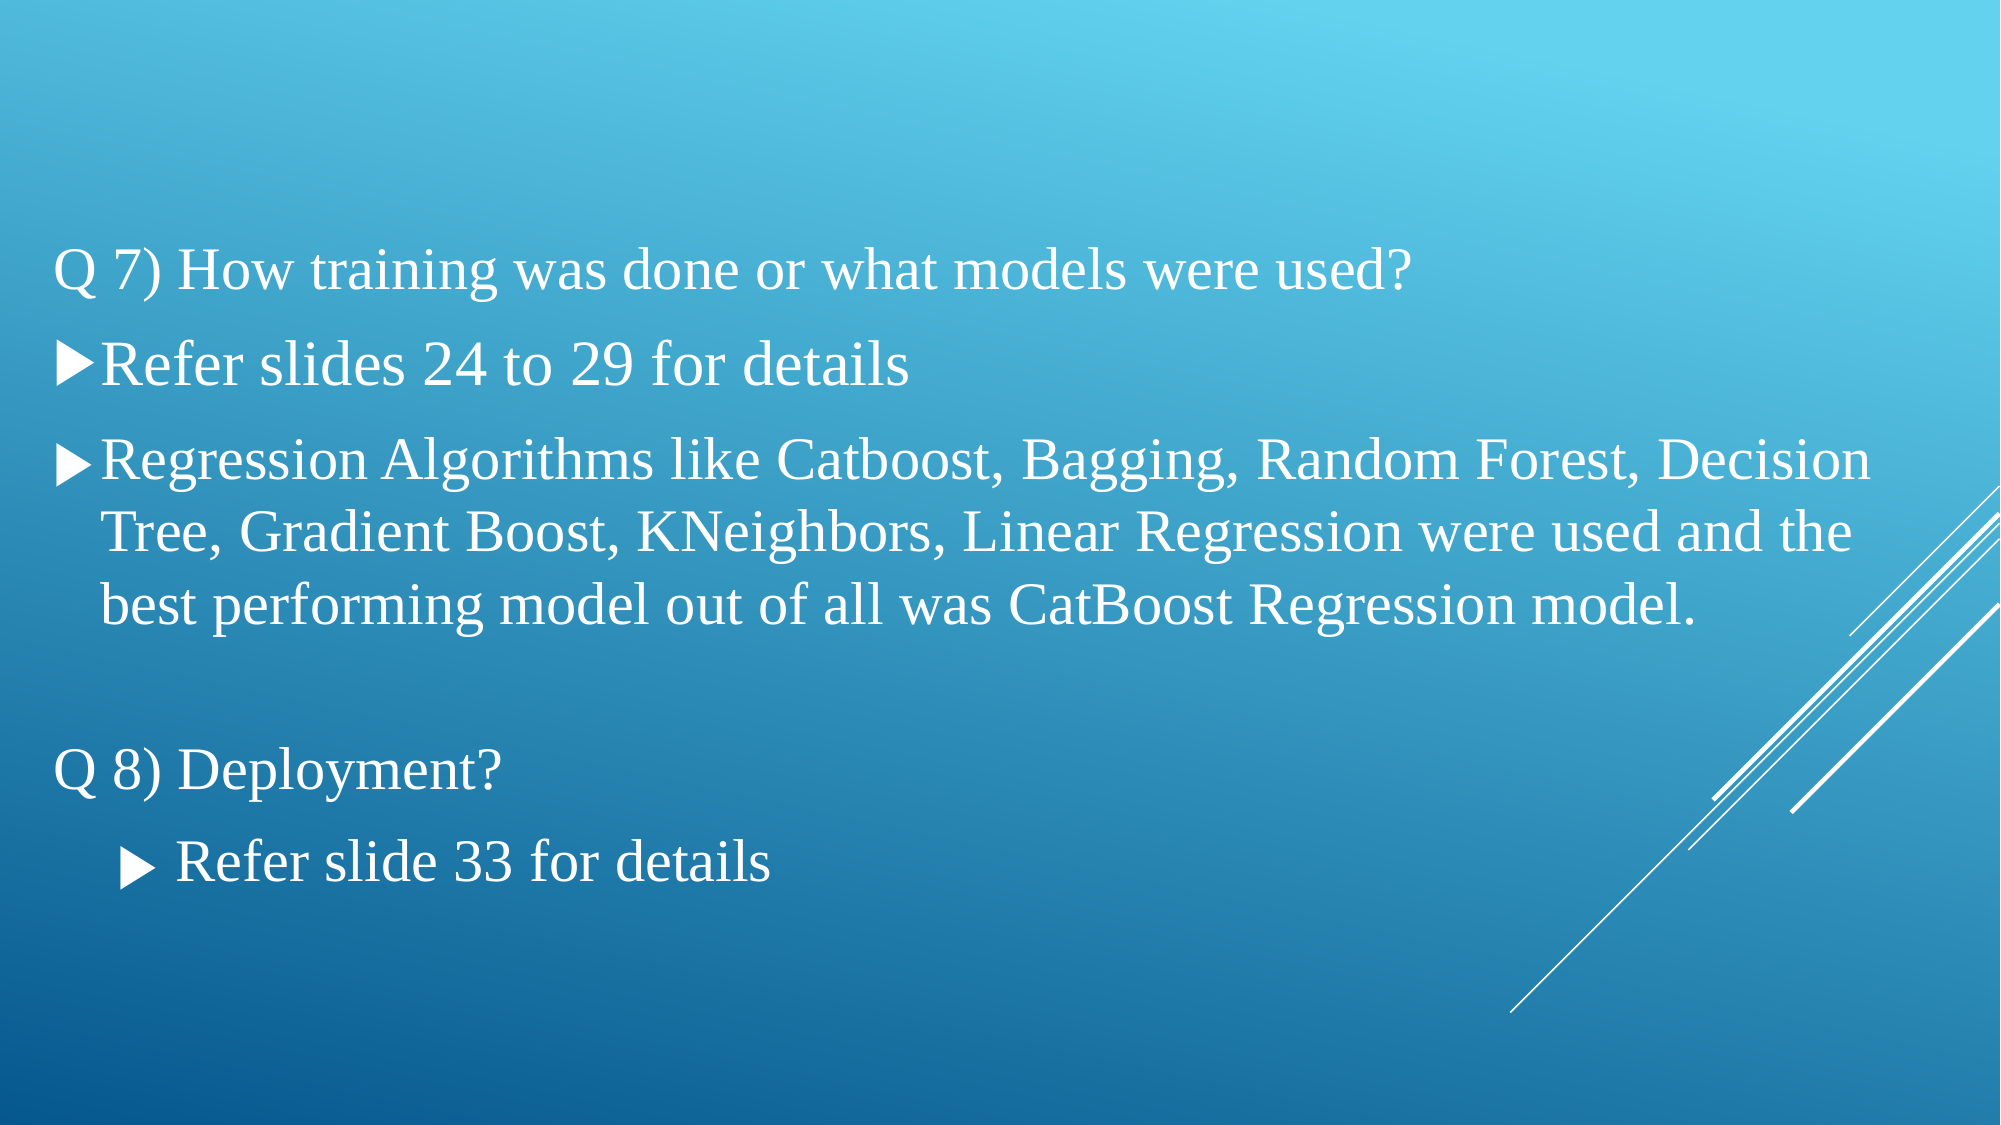

Q 7) How training was done or what models were used?
Refer slides 24 to 29 for details
Regression Algorithms like Catboost, Bagging, Random Forest, Decision Tree, Gradient Boost, KNeighbors, Linear Regression were used and the best performing model out of all was CatBoost Regression model.

Q 8) Deployment?
Refer slide 33 for details